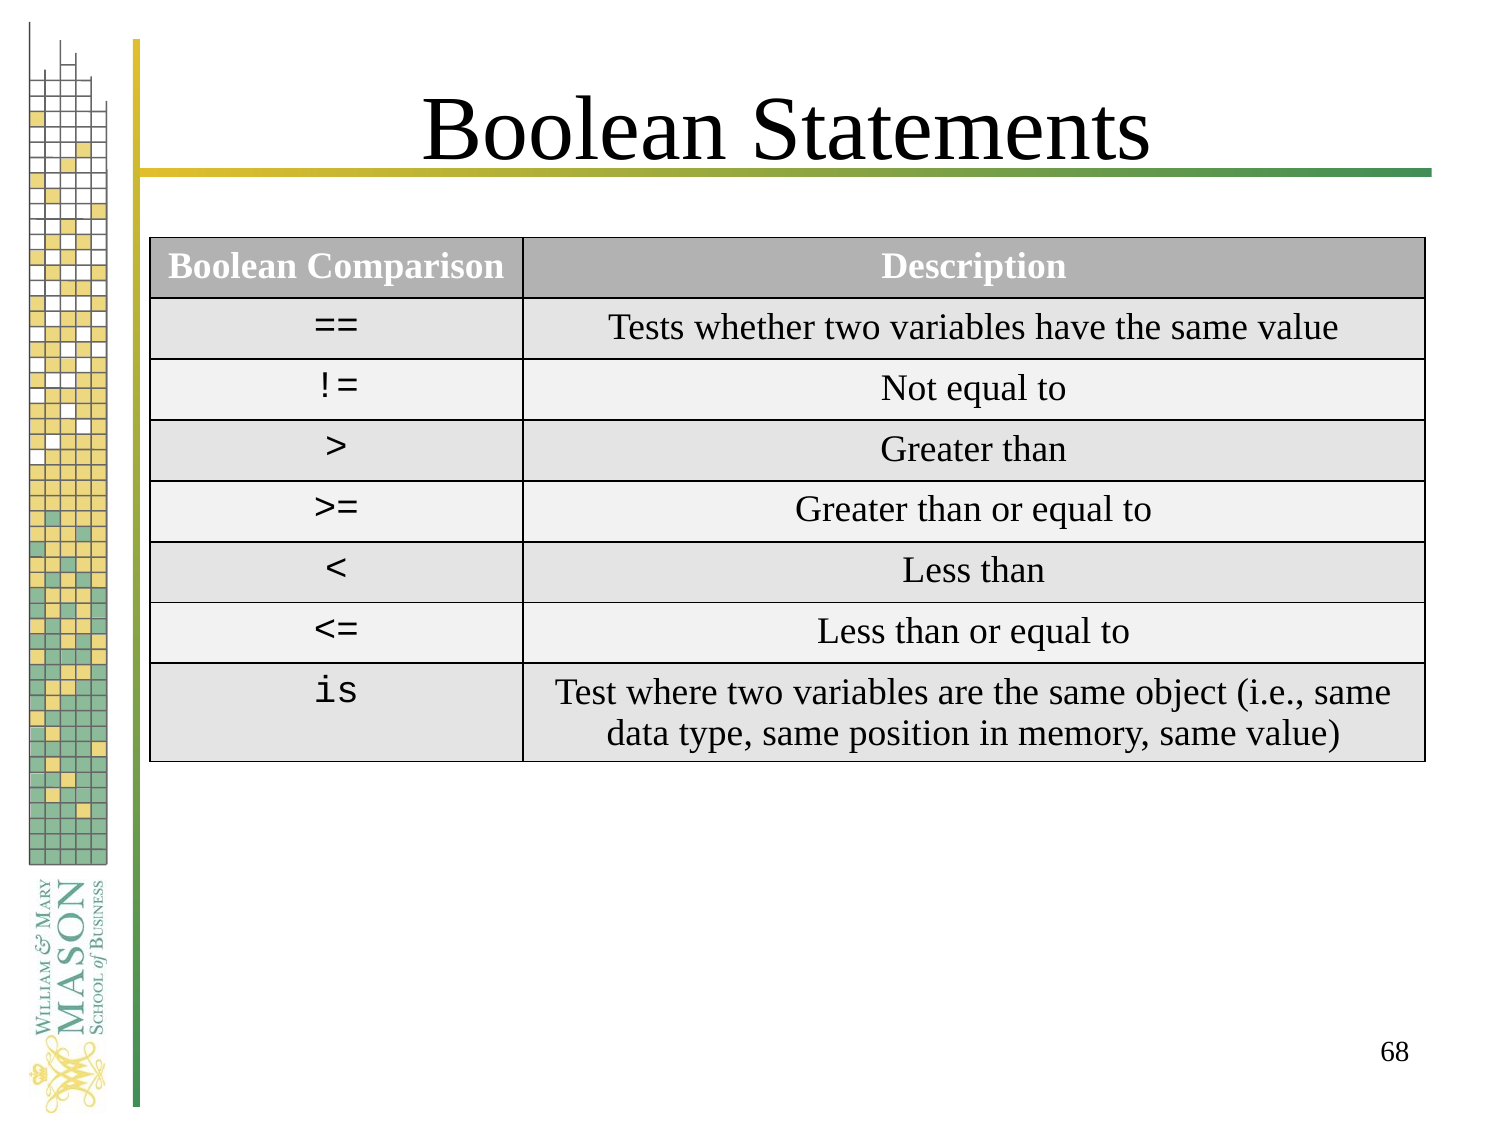

# Boolean Statements
| Boolean Comparison | Description |
| --- | --- |
| == | Tests whether two variables have the same value |
| != | Not equal to |
| > | Greater than |
| >= | Greater than or equal to |
| < | Less than |
| <= | Less than or equal to |
| is | Test where two variables are the same object (i.e., same data type, same position in memory, same value) |

68